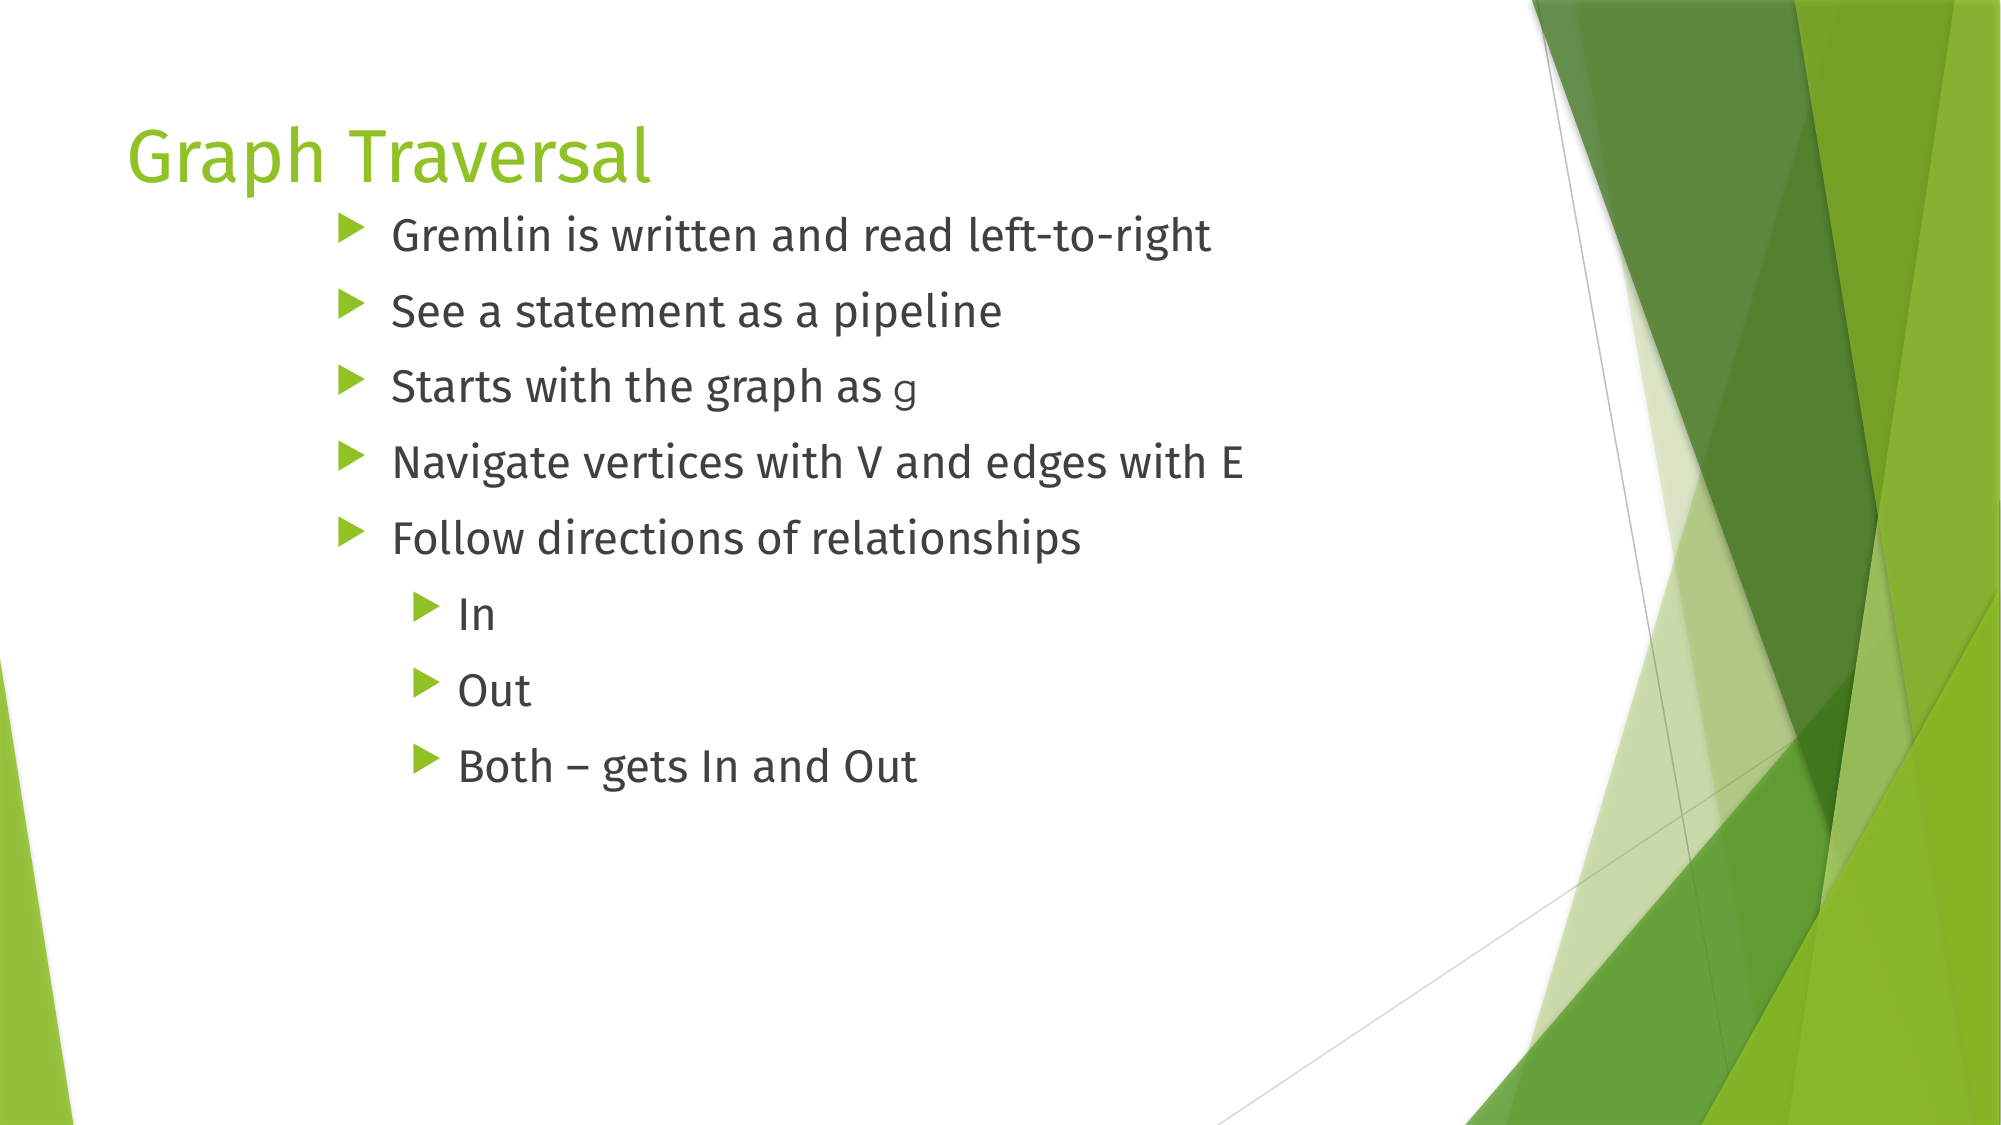

# Graph Traversal
Gremlin is written and read left-to-right
See a statement as a pipeline
Starts with the graph as g
Navigate vertices with V and edges with E
Follow directions of relationships
In
Out
Both – gets In and Out